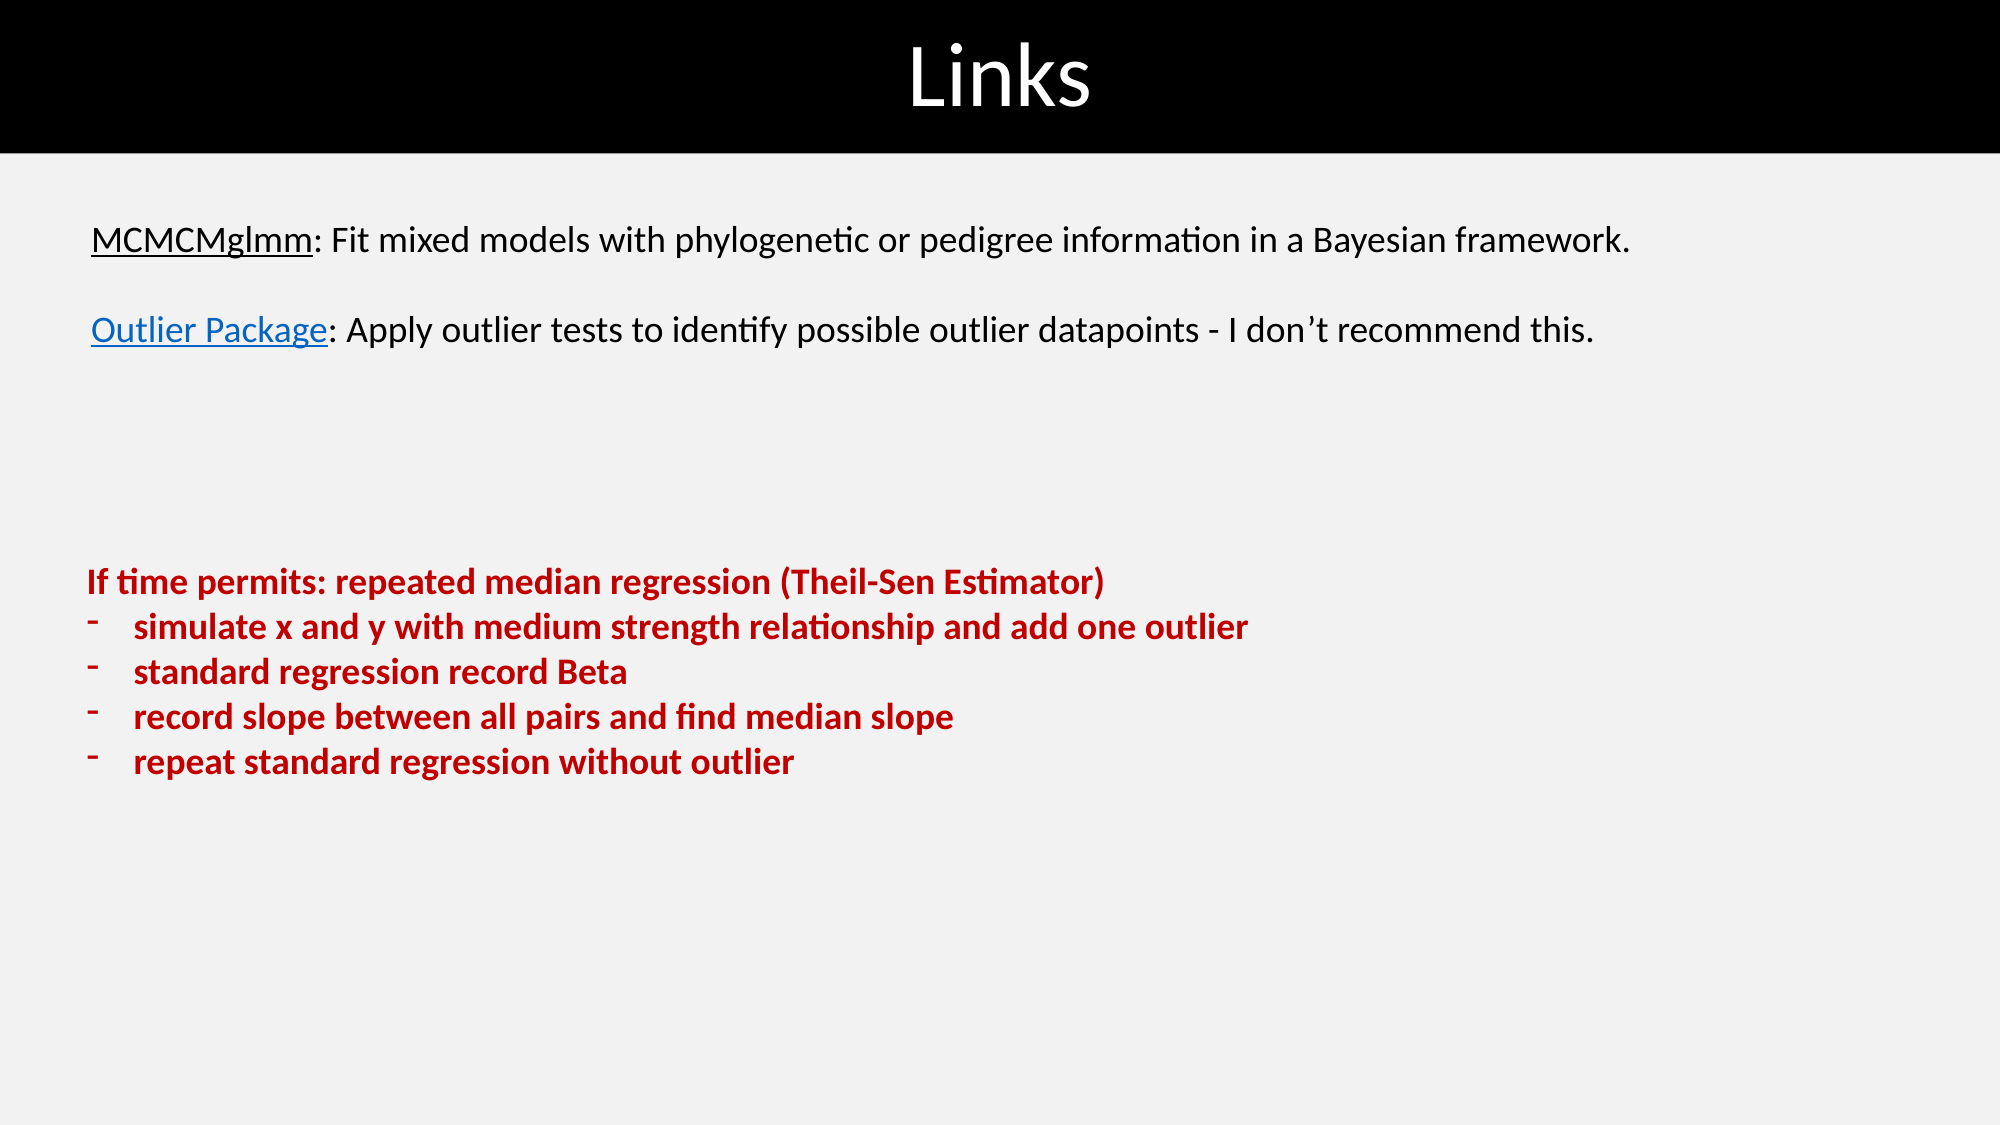

# Links
MCMCMglmm: Fit mixed models with phylogenetic or pedigree information in a Bayesian framework.

Outlier Package: Apply outlier tests to identify possible outlier datapoints - I don’t recommend this.

If time permits: repeated median regression (Theil-Sen Estimator)
simulate x and y with medium strength relationship and add one outlier
standard regression record Beta
record slope between all pairs and find median slope
repeat standard regression without outlier